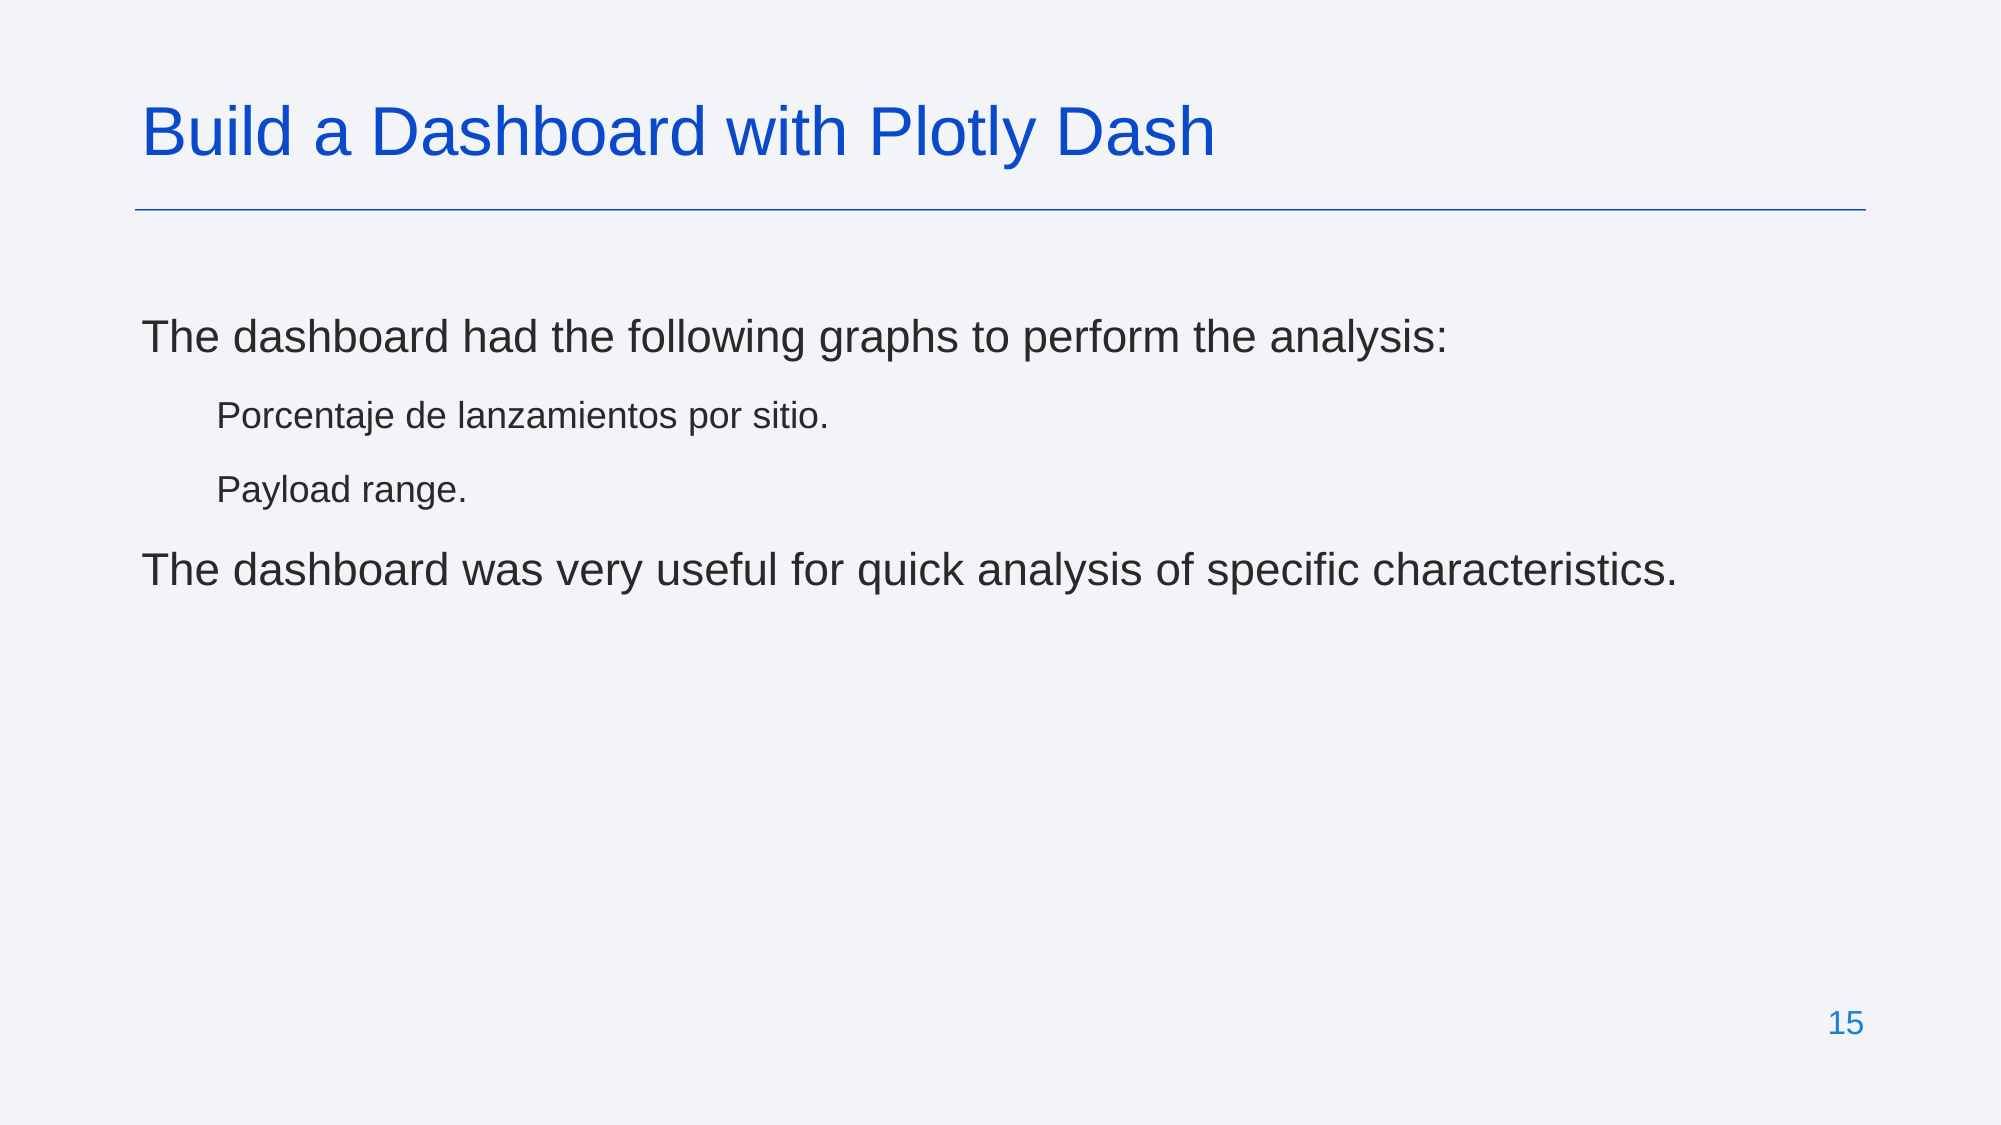

Build a Dashboard with Plotly Dash
The dashboard had the following graphs to perform the analysis:
Porcentaje de lanzamientos por sitio.
Payload range.
The dashboard was very useful for quick analysis of specific characteristics.
15